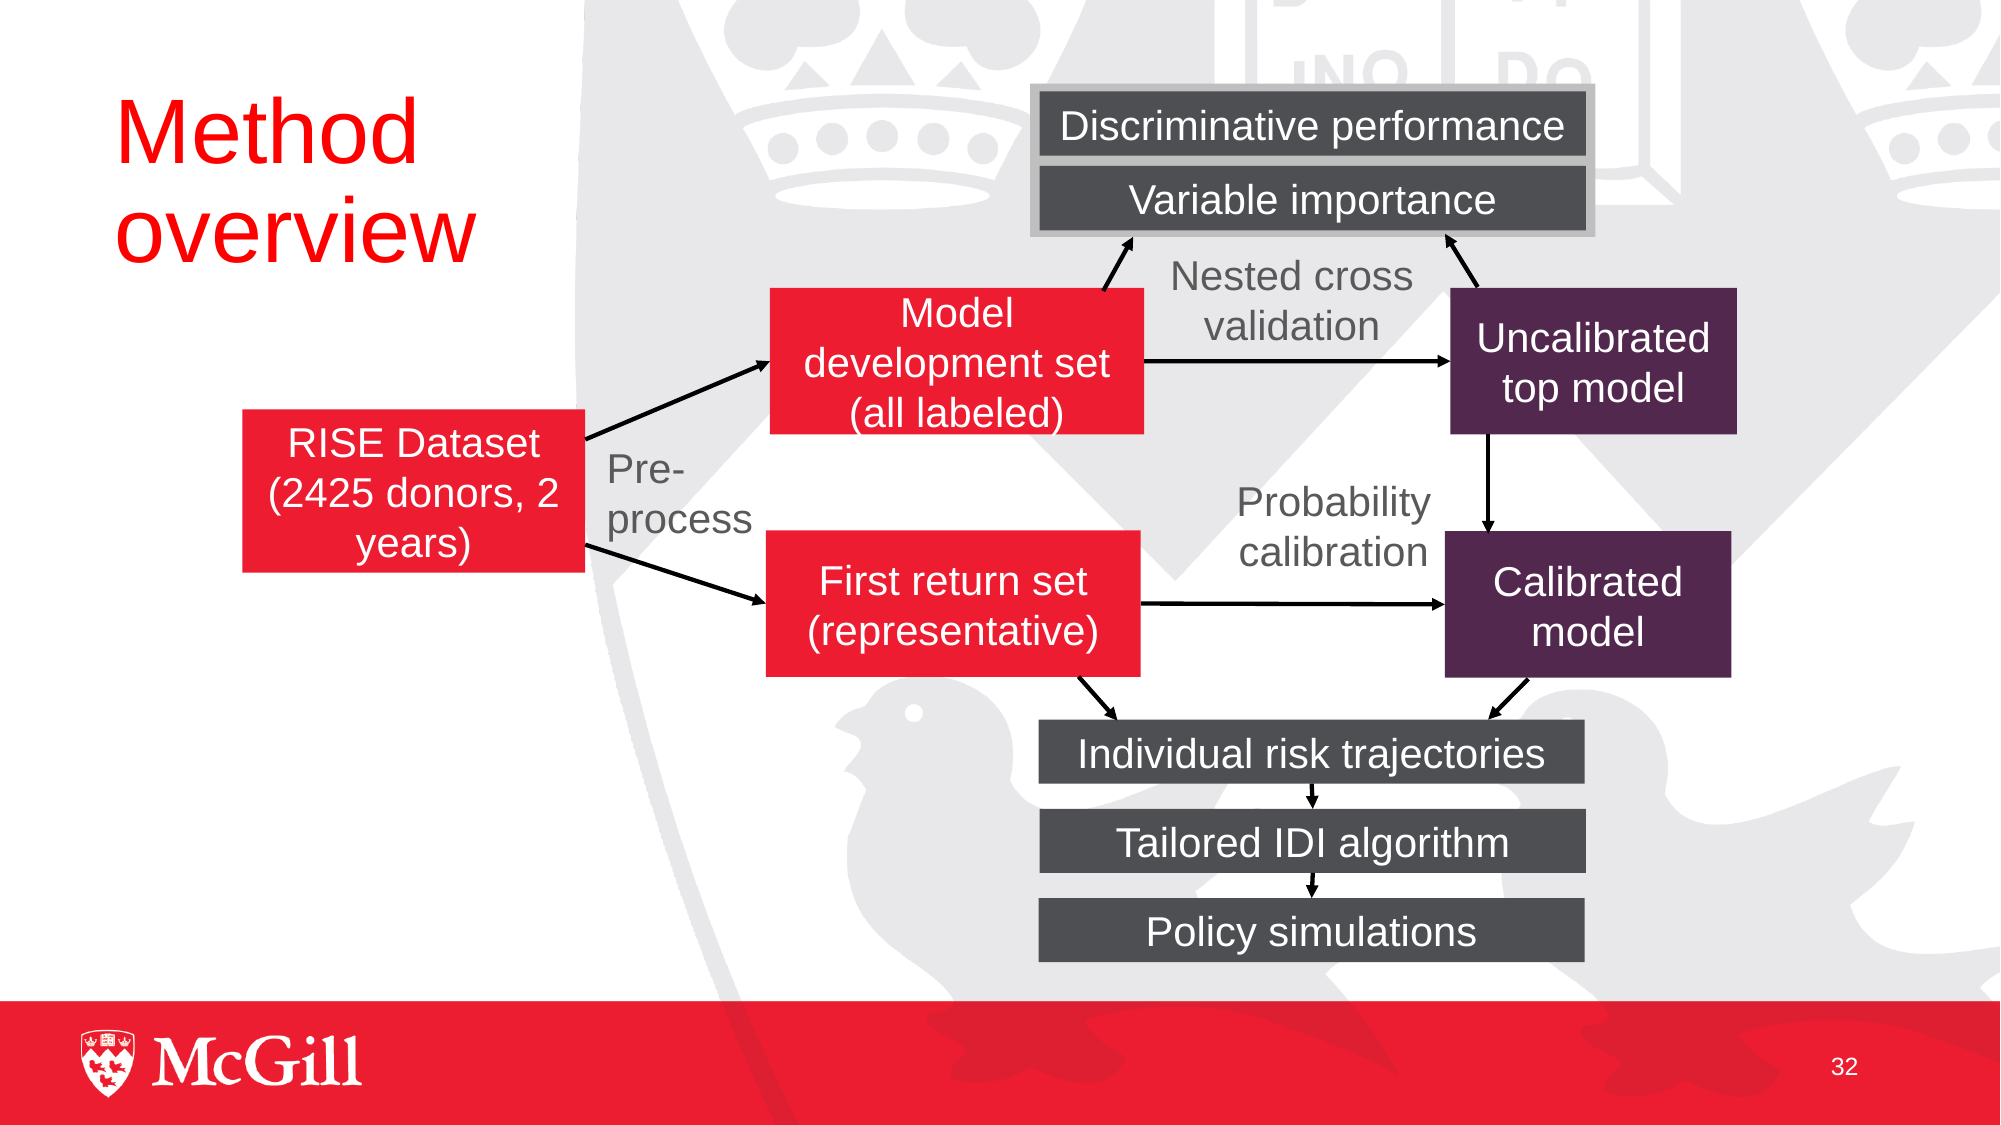

# Method overview

Discriminative performance
Variable importance
Nested cross validation
Model development set (all labeled)
Uncalibrated top model
RISE Dataset (2425 donors, 2 years)
Pre-process
Probability calibration
First return set
(representative)
Calibrated model
Individual risk trajectories
Tailored IDI algorithm
Policy simulations
32